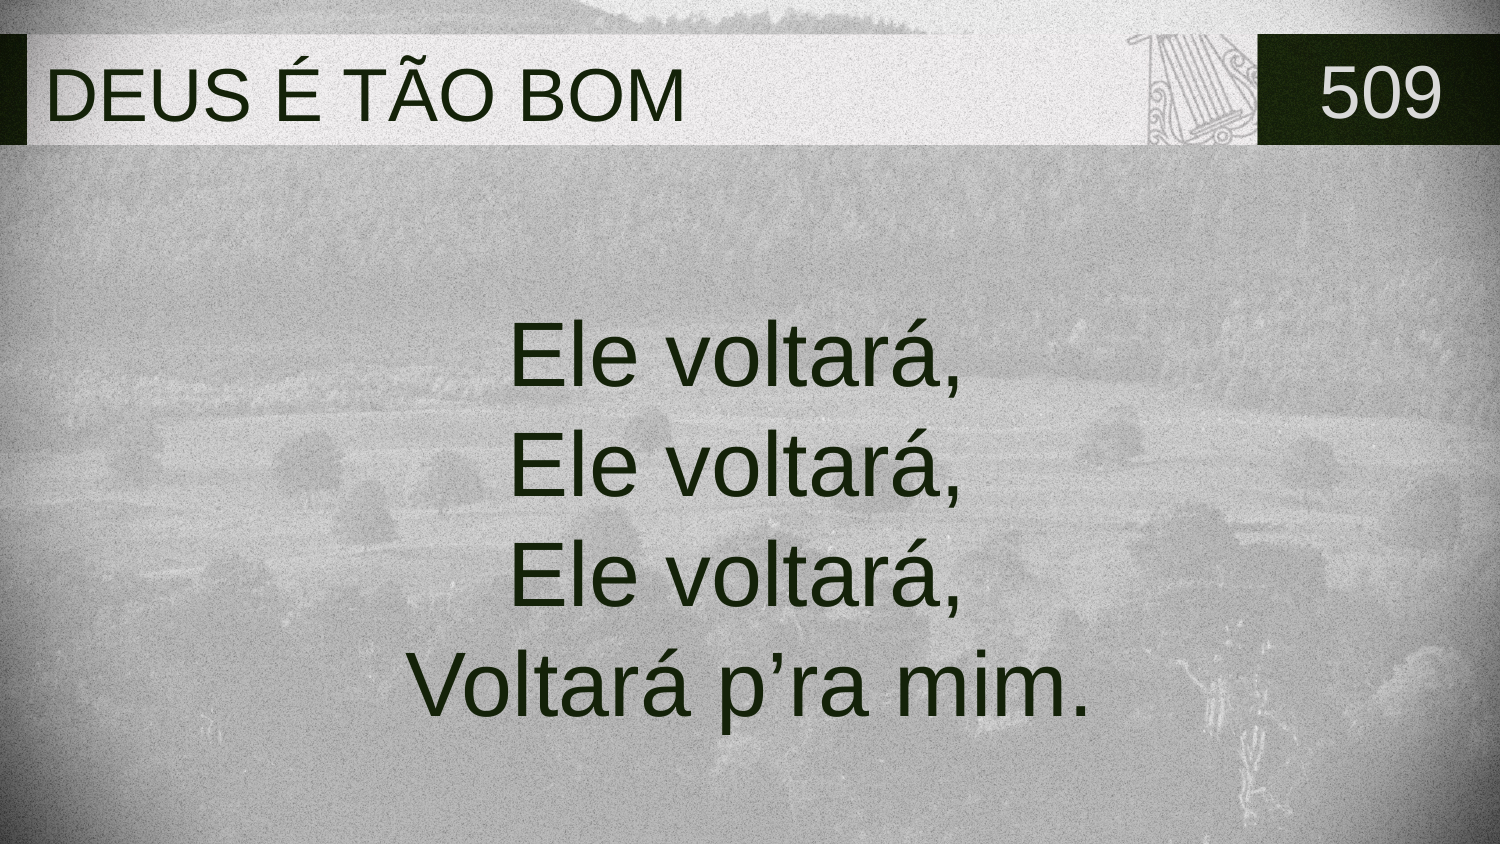

# DEUS É TÃO BOM
509
Ele voltará,
Ele voltará,
Ele voltará,
Voltará p’ra mim.